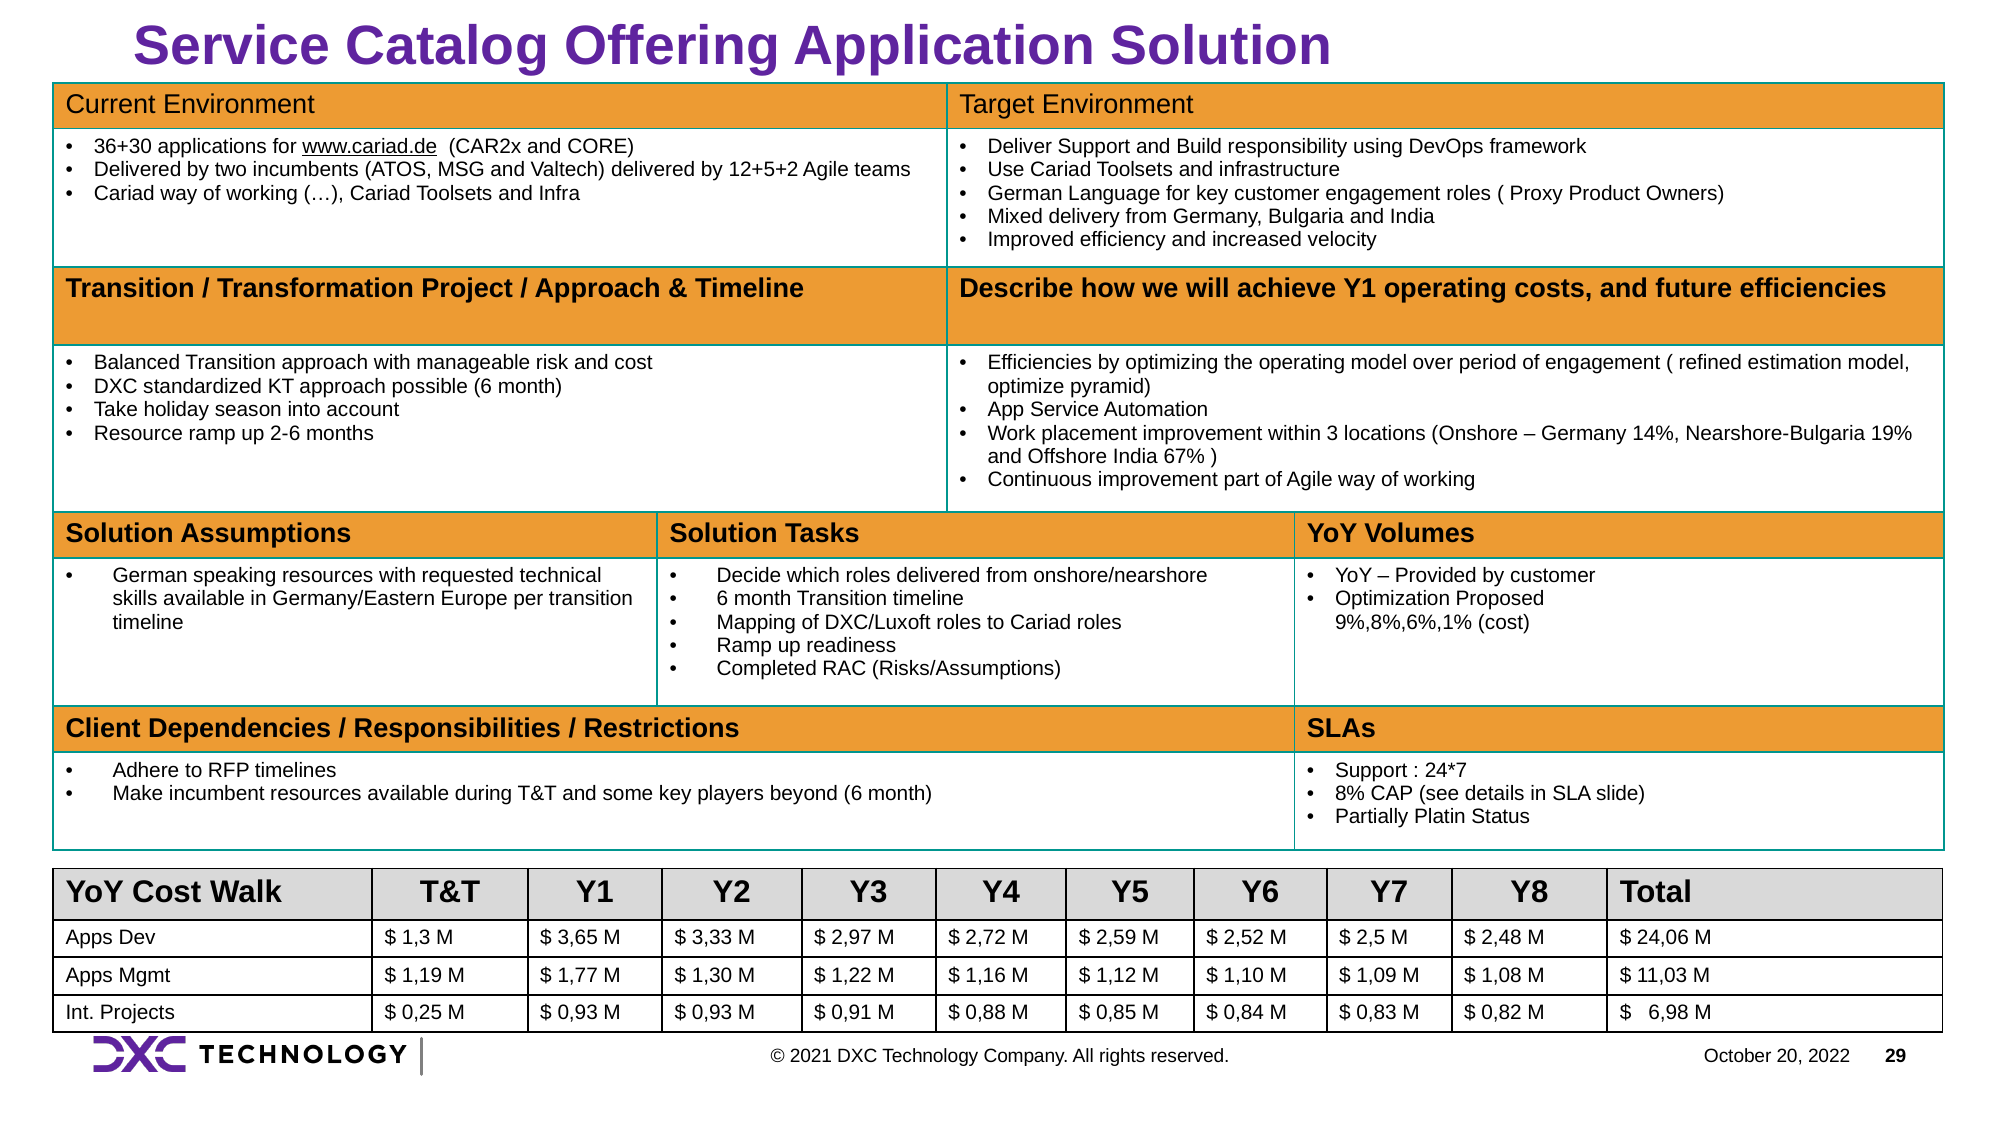

# Service Catalog Offering Application Solution
| Current Environment |  | Target Environment |  |
| --- | --- | --- | --- |
| 36+30 applications for www.cariad.de (CAR2x and CORE) Delivered by two incumbents (ATOS, MSG and Valtech) delivered by 12+5+2 Agile teams Cariad way of working (…), Cariad Toolsets and Infra |  | Deliver Support and Build responsibility using DevOps framework Use Cariad Toolsets and infrastructure German Language for key customer engagement roles ( Proxy Product Owners) Mixed delivery from Germany, Bulgaria and India Improved efficiency and increased velocity |  |
| Transition / Transformation Project / Approach & Timeline |  | Describe how we will achieve Y1 operating costs, and future efficiencies | Describe how we will achieve Y1 operating costs, and future efficiencies |
| Balanced Transition approach with manageable risk and cost DXC standardized KT approach possible (6 month) Take holiday season into account Resource ramp up 2-6 months |  | Efficiencies by optimizing the operating model over period of engagement ( refined estimation model, optimize pyramid) App Service Automation Work placement improvement within 3 locations (Onshore – Germany 14%, Nearshore-Bulgaria 19% and Offshore India 67% ) Continuous improvement part of Agile way of working |  |
| Solution Assumptions | Solution Tasks |  | YoY Volumes |
| German speaking resources with requested technical skills available in Germany/Eastern Europe per transition timeline | Decide which roles delivered from onshore/nearshore 6 month Transition timeline Mapping of DXC/Luxoft roles to Cariad roles Ramp up readiness Completed RAC (Risks/Assumptions) |  | YoY – Provided by customer Optimization Proposed 9%,8%,6%,1% (cost) |
| Client Dependencies / Responsibilities / Restrictions |  |  | SLAs |
| Adhere to RFP timelines Make incumbent resources available during T&T and some key players beyond (6 month) |  |  | Support : 24\*7 8% CAP (see details in SLA slide) Partially Platin Status |
| YoY Cost Walk | T&T | Y1 | Y2 | Y3 | Y4 | Y5 | Y6 | Y7 | Y8 | Total |
| --- | --- | --- | --- | --- | --- | --- | --- | --- | --- | --- |
| Apps Dev | $ 1,3 M | $ 3,65 M | $ 3,33 M | $ 2,97 M | $ 2,72 M | $ 2,59 M | $ 2,52 M | $ 2,5 M | $ 2,48 M | $ 24,06 M |
| Apps Mgmt | $ 1,19 M | $ 1,77 M | $ 1,30 M | $ 1,22 M | $ 1,16 M | $ 1,12 M | $ 1,10 M | $ 1,09 M | $ 1,08 M | $ 11,03 M |
| Int. Projects | $ 0,25 M | $ 0,93 M | $ 0,93 M | $ 0,91 M | $ 0,88 M | $ 0,85 M | $ 0,84 M | $ 0,83 M | $ 0,82 M | $ 6,98 M |